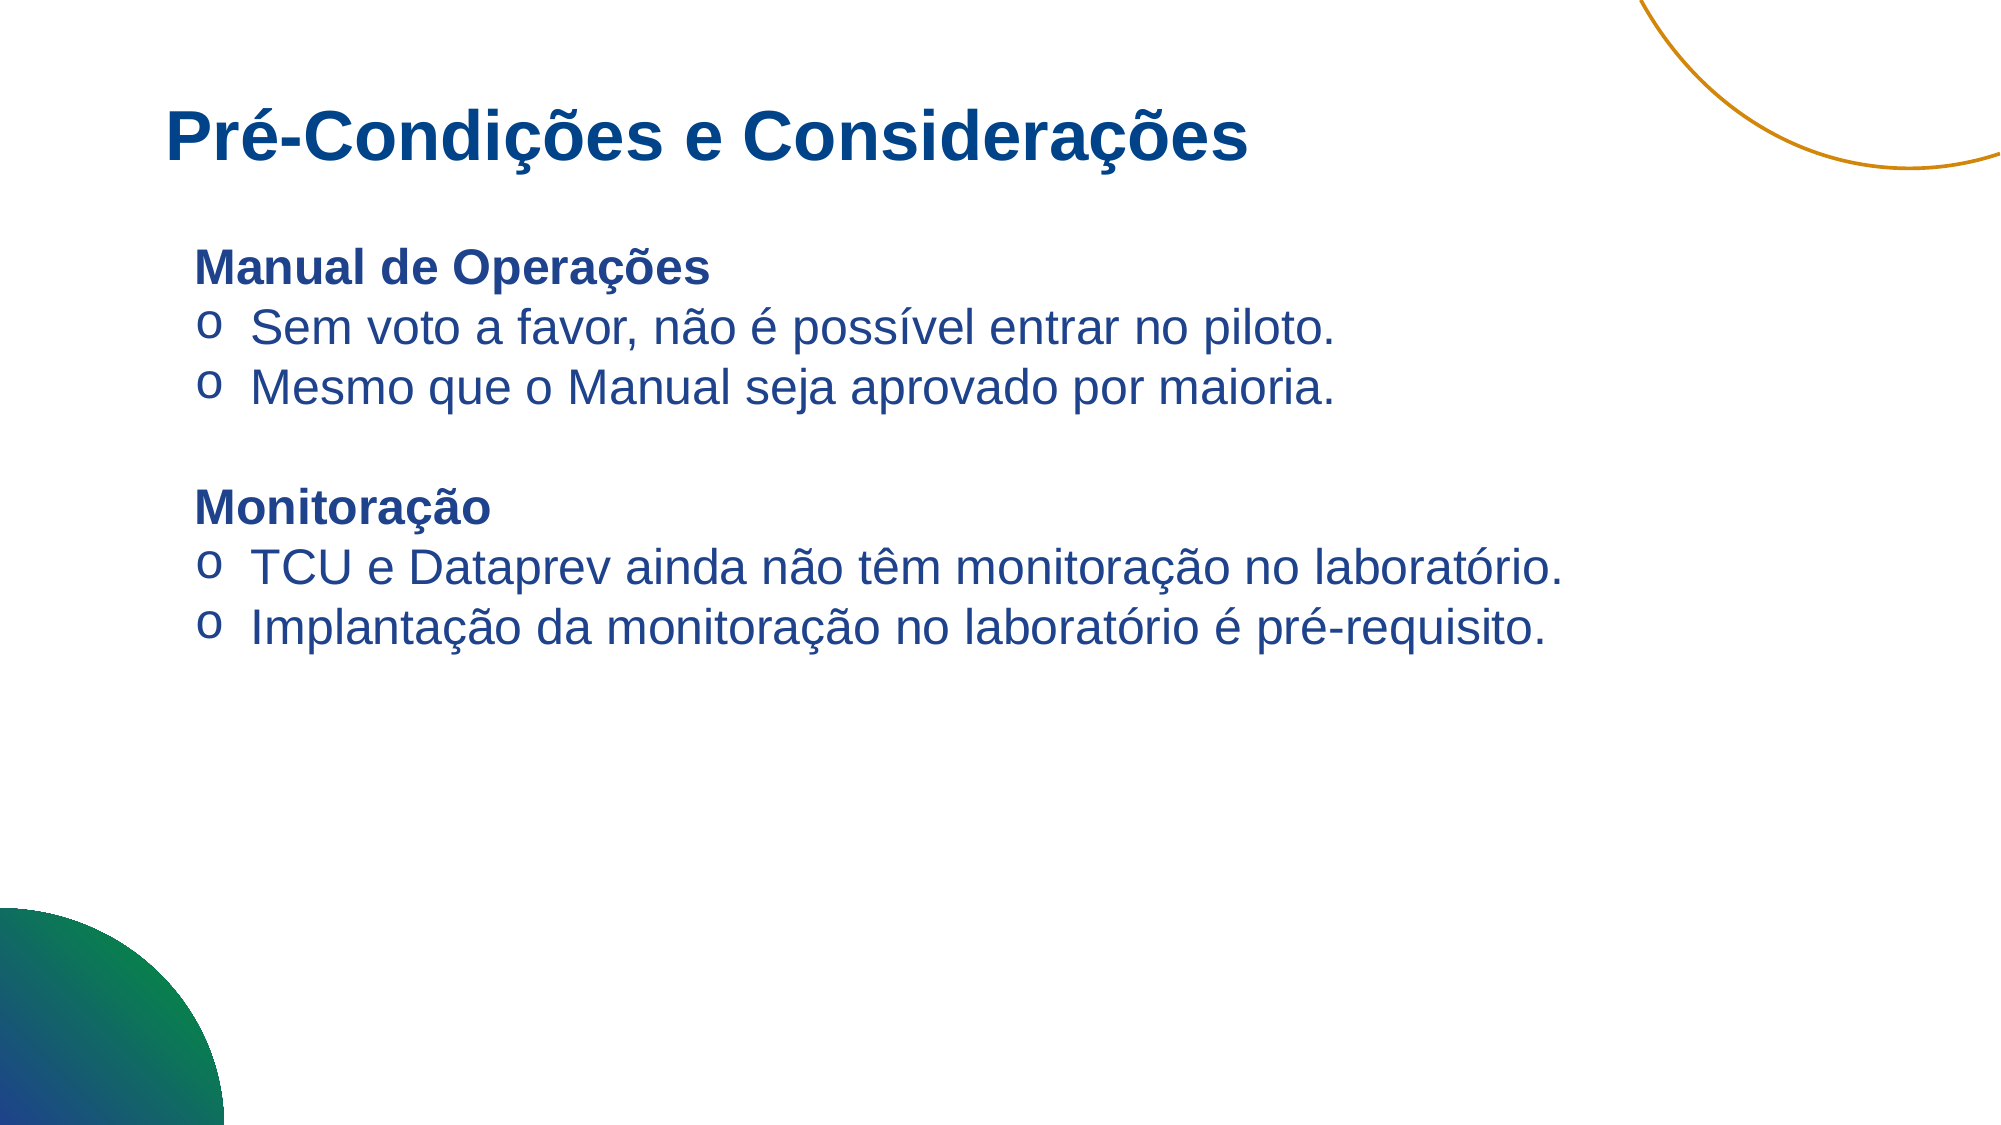

Pré-Condições e Considerações
Manual de Operações
Sem voto a favor, não é possível entrar no piloto.
Mesmo que o Manual seja aprovado por maioria.

Monitoração
TCU e Dataprev ainda não têm monitoração no laboratório.
Implantação da monitoração no laboratório é pré-requisito.